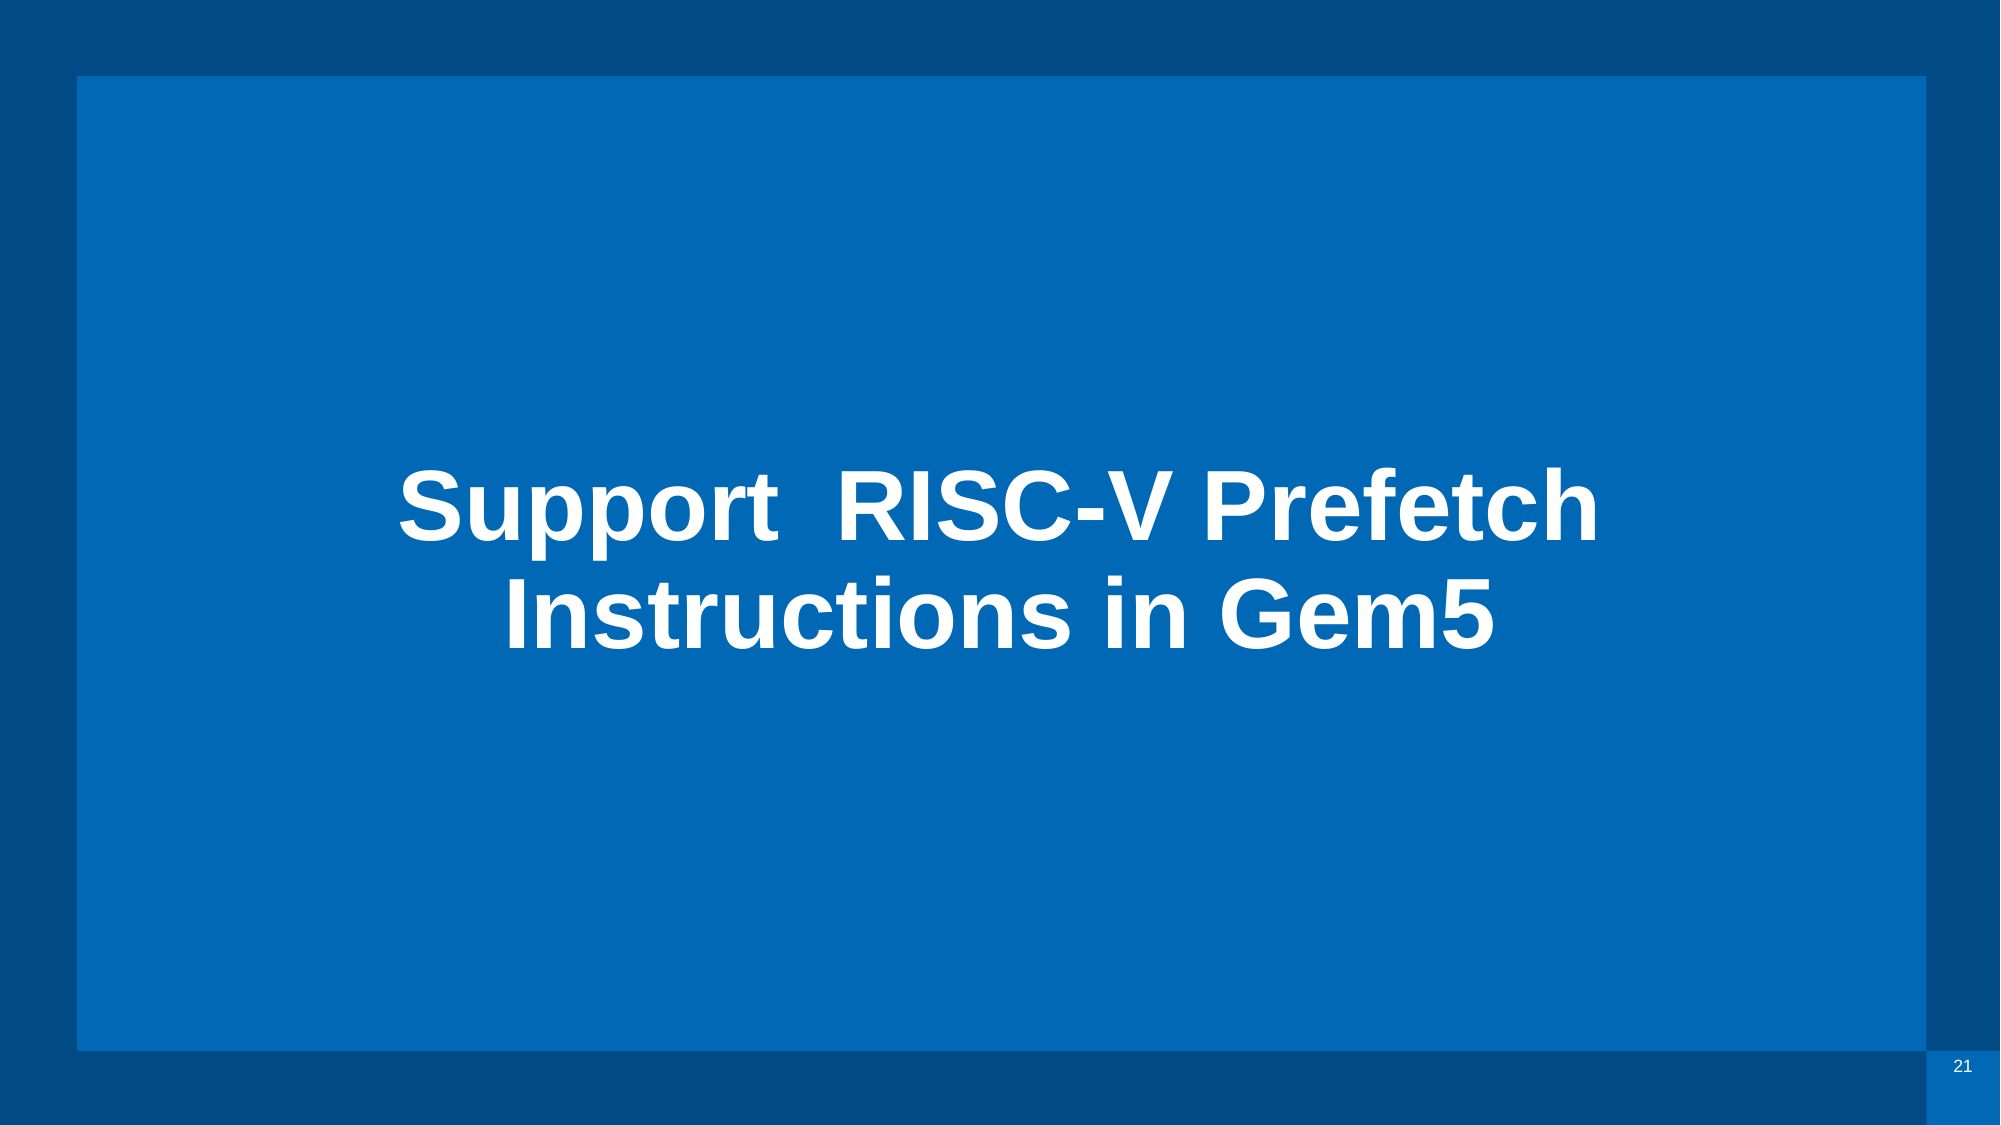

# Support  RISC-V Prefetch Instructions in Gem5